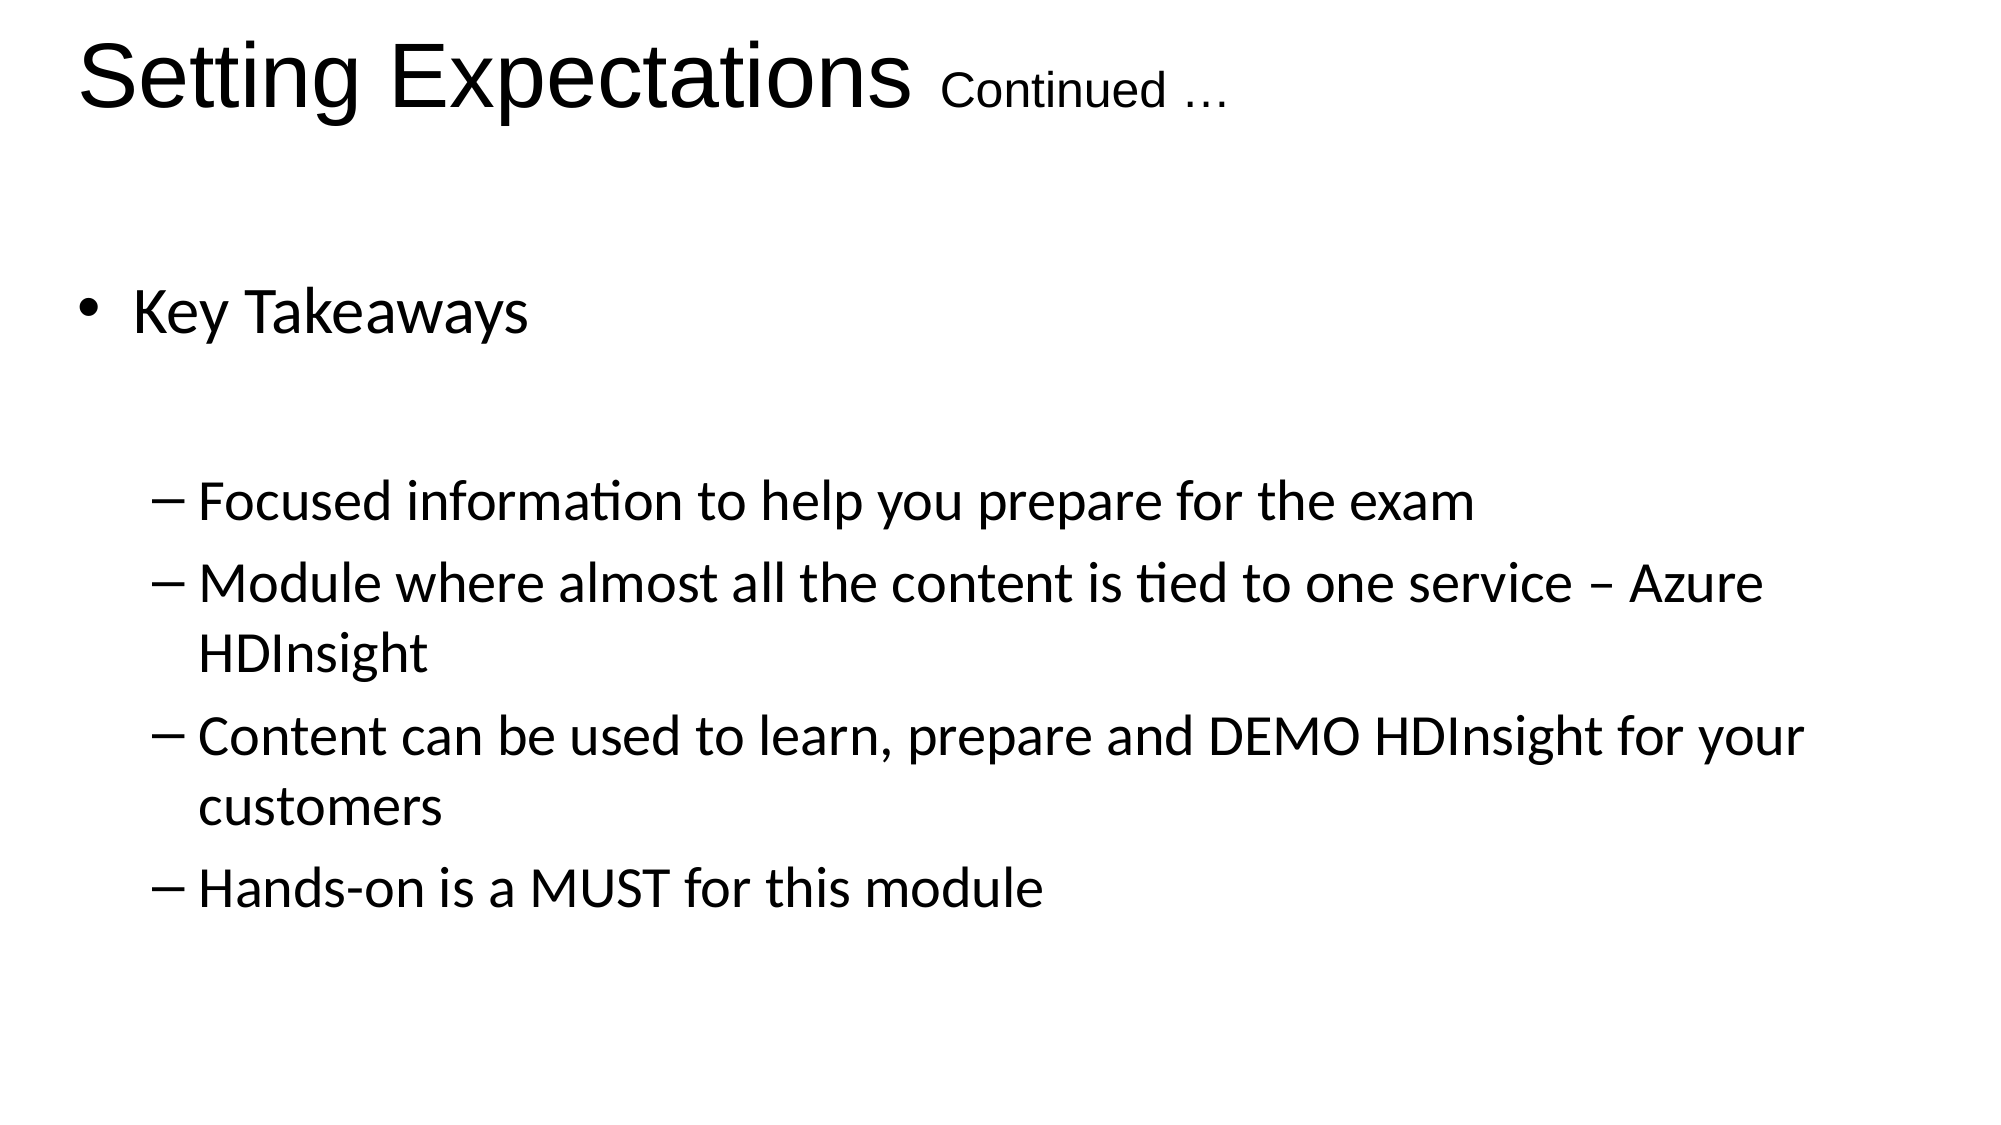

# Setting Expectations Continued …

Key Takeaways

Focused information to help you prepare for the exam
Module where almost all the content is tied to one service – Azure HDInsight
Content can be used to learn, prepare and DEMO HDInsight for your customers
Hands-on is a MUST for this module